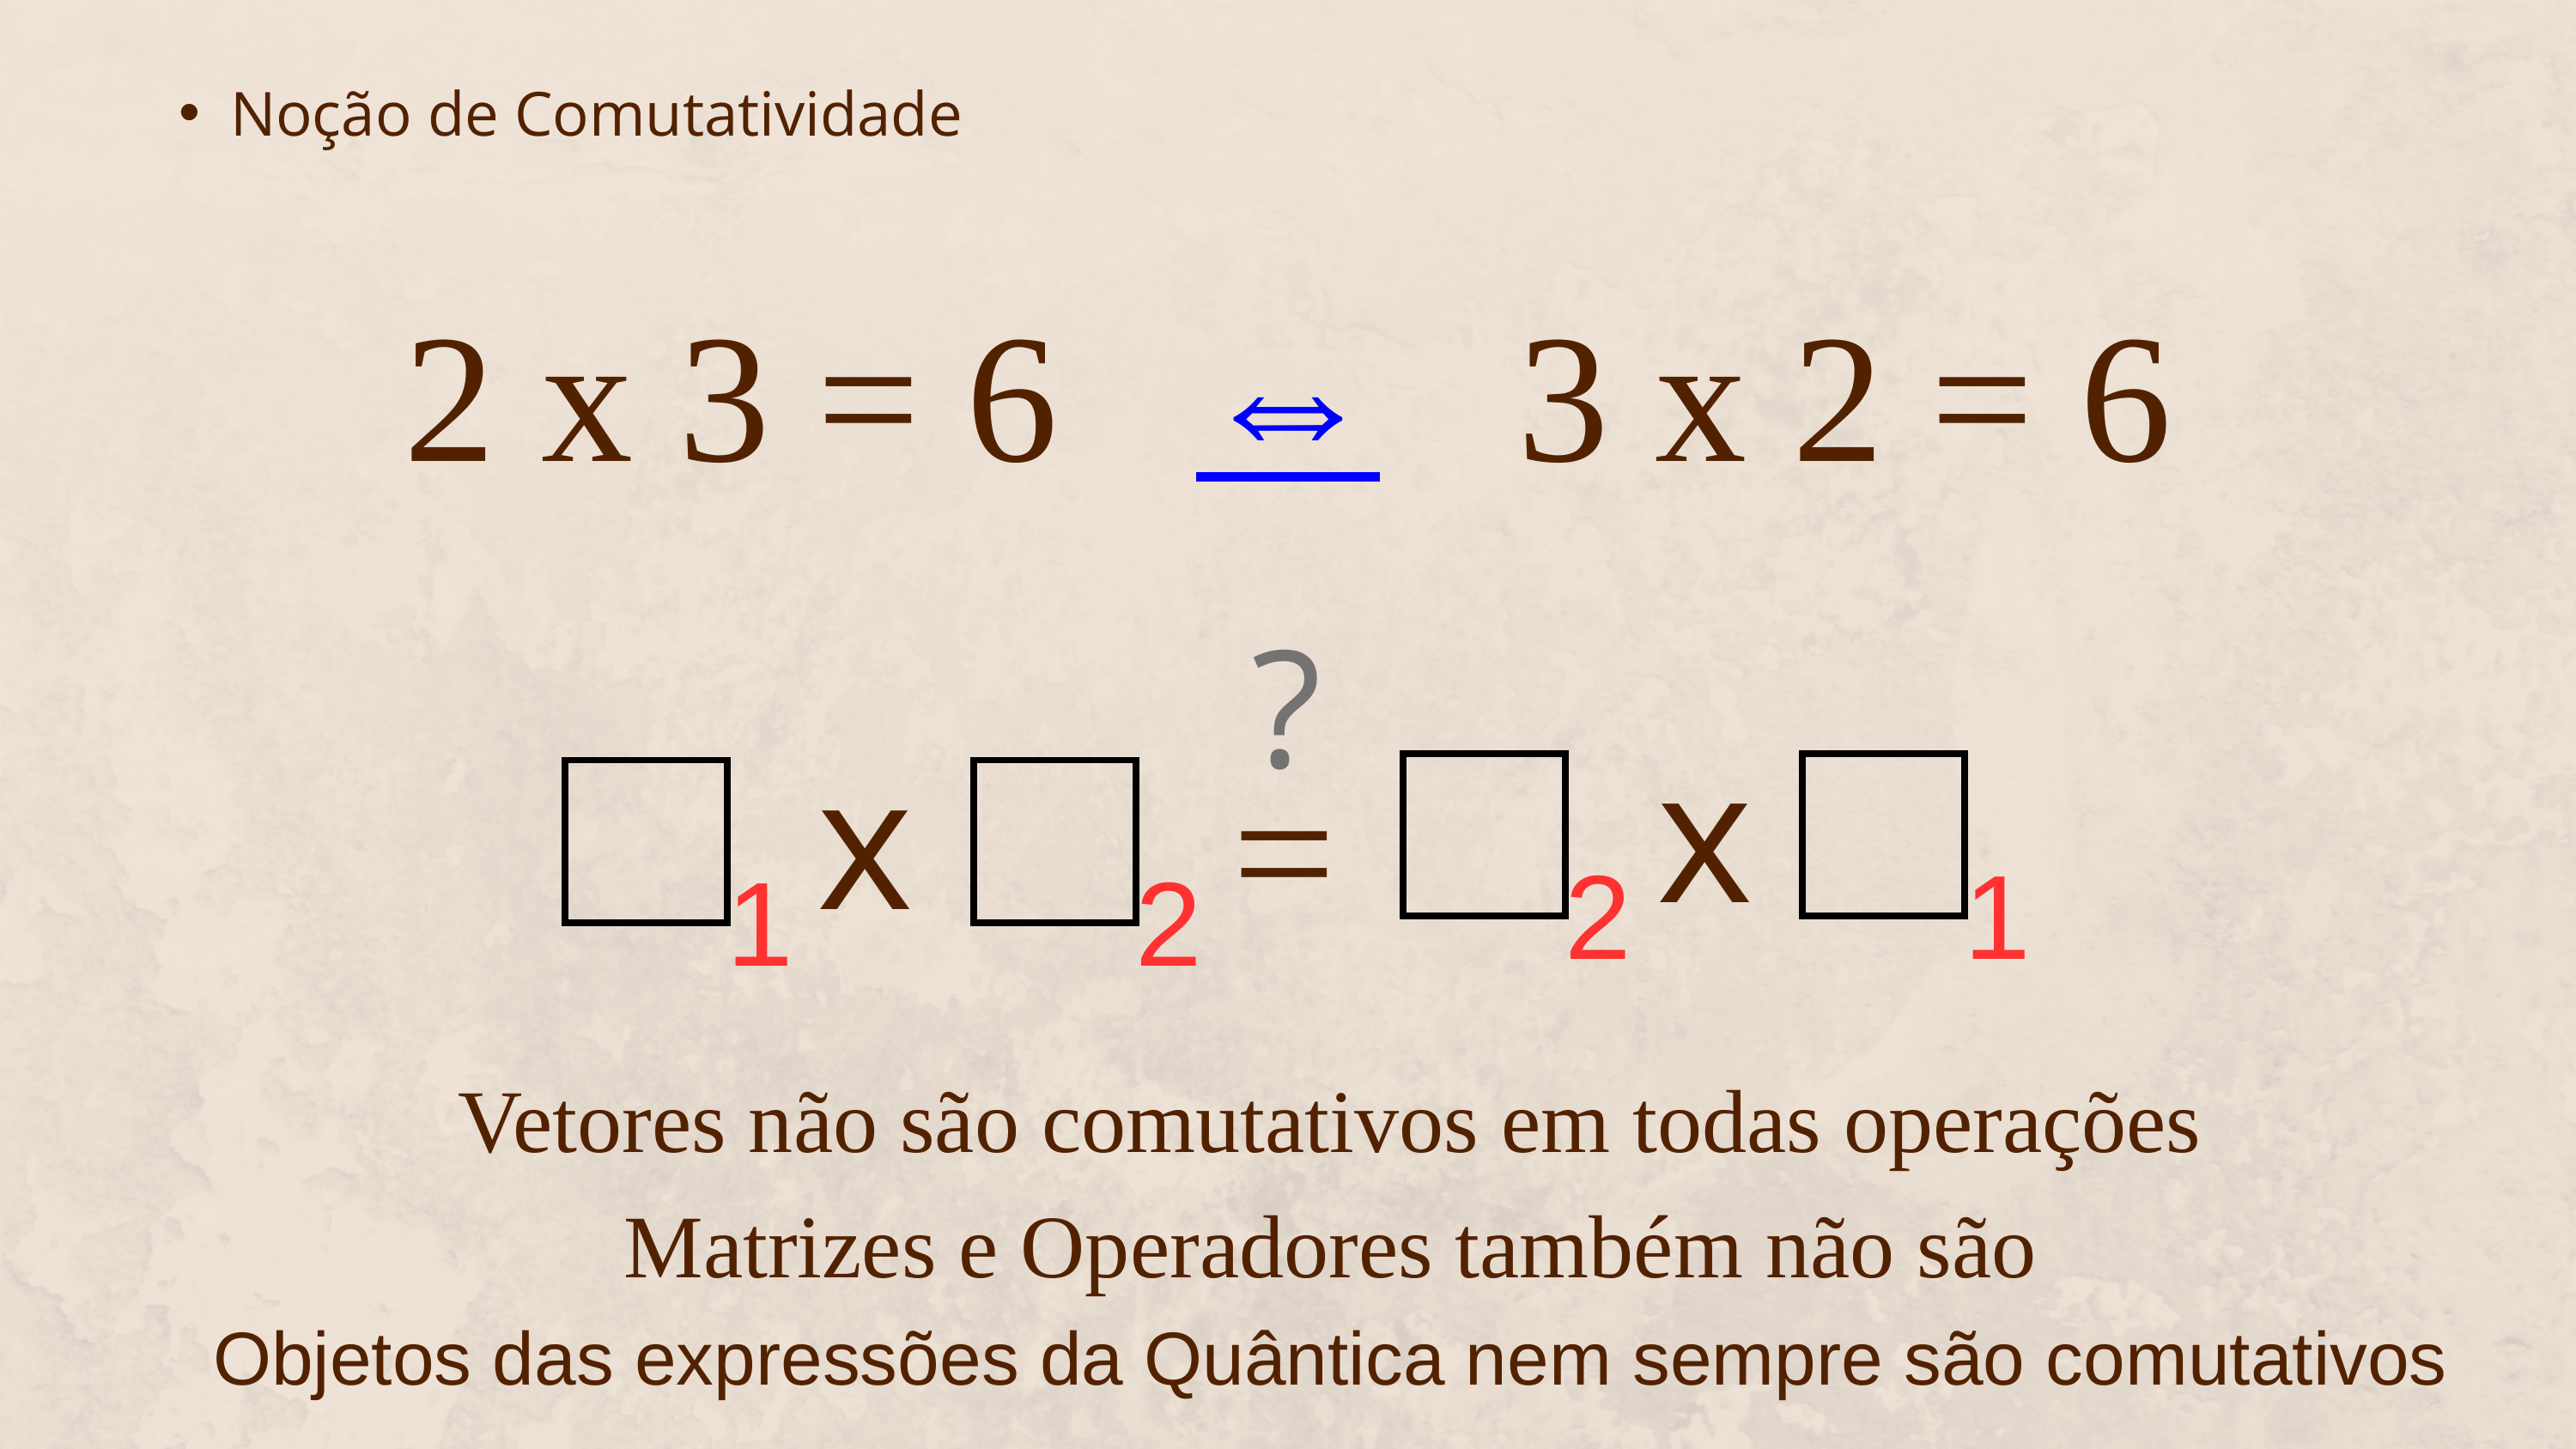

Noção de Comutatividade
2 x 3 = 6   ⇔   3 x 2 = 6
?
x
x
=

2
1
1
2
Vetores não são comutativos em todas operações
Matrizes e Operadores também não são
Objetos das expressões da Quântica nem sempre são comutativos